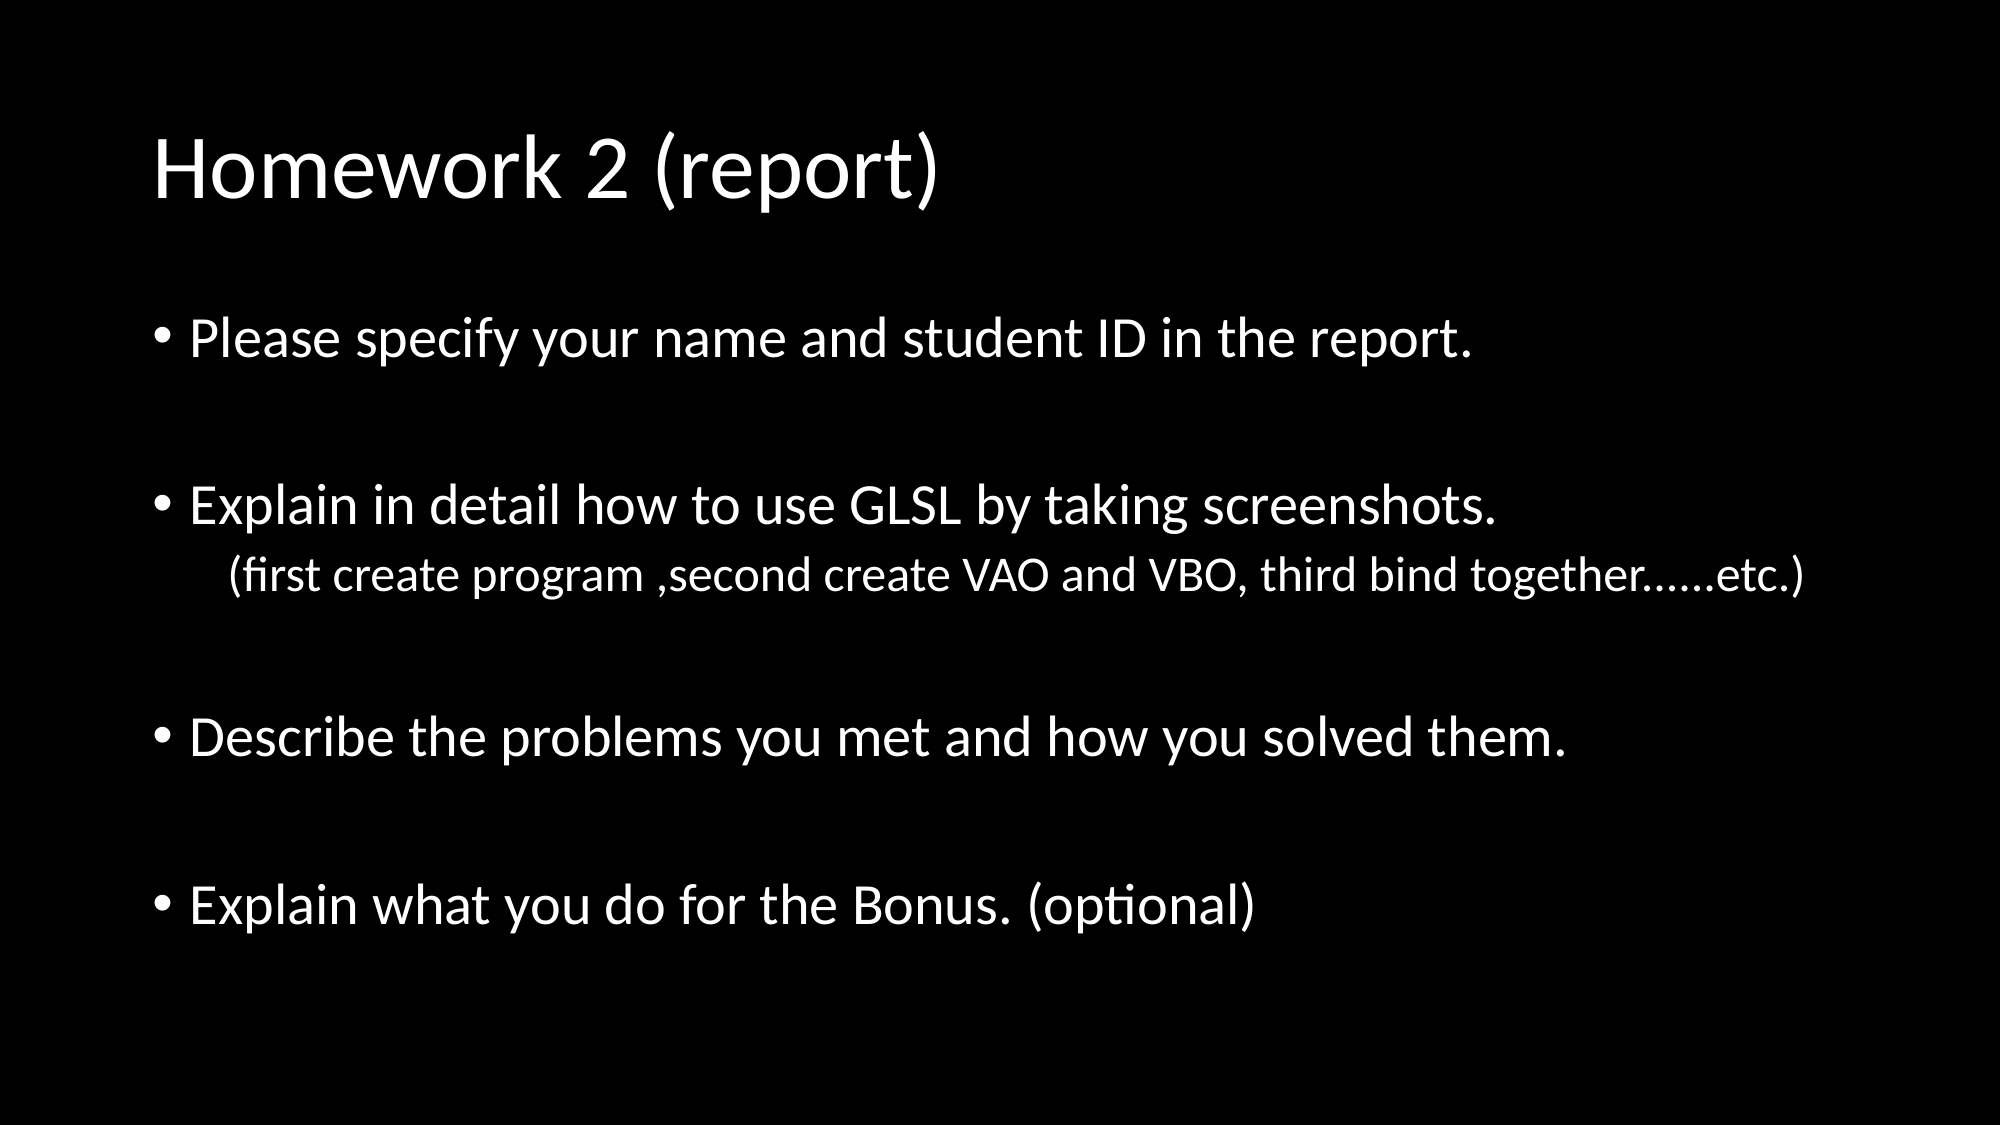

# Homework 2 (report)
Please specify your name and student ID in the report.

Explain in detail how to use GLSL by taking screenshots.
(first create program ,second create VAO and VBO, third bind together......etc.)

Describe the problems you met and how you solved them.

Explain what you do for the Bonus. (optional)